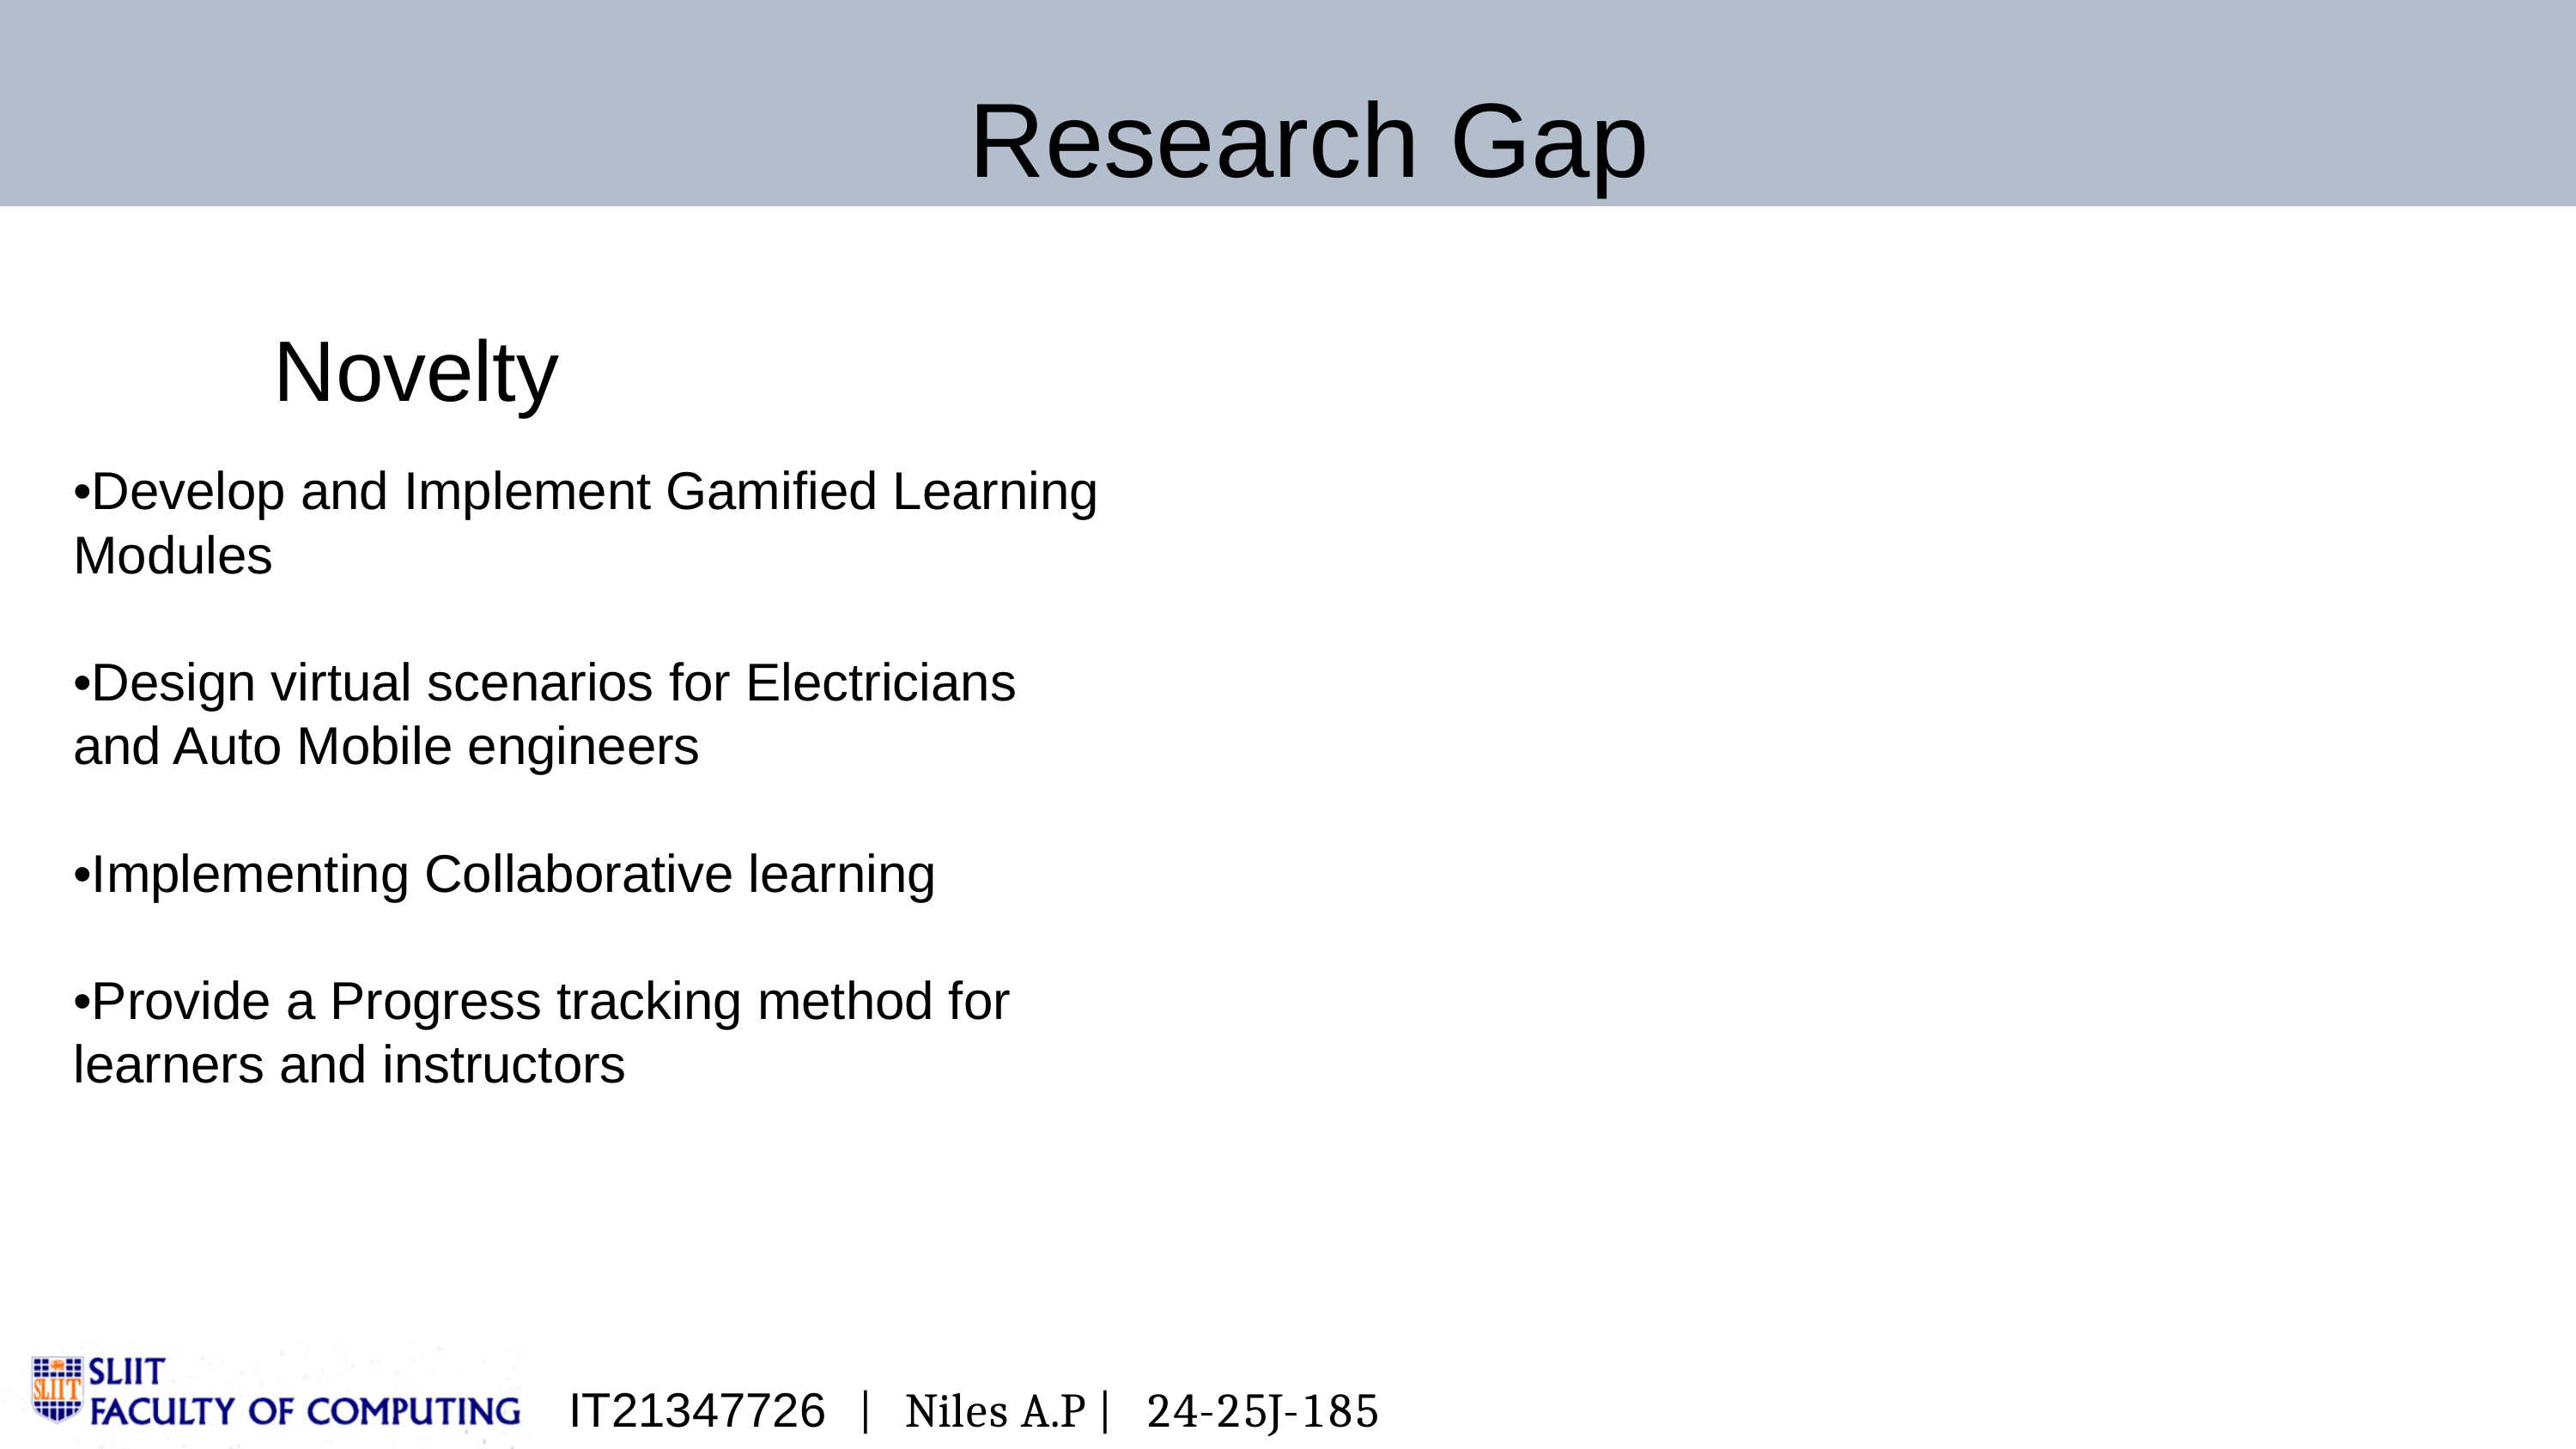

Research Gap
Novelty
•Develop and Implement Gamified Learning Modules

•Design virtual scenarios for Electricians and Auto Mobile engineers

•Implementing Collaborative learning

•Provide a Progress tracking method for learners and instructors

IT21347726   |   Niles A.P |   24-25J-185